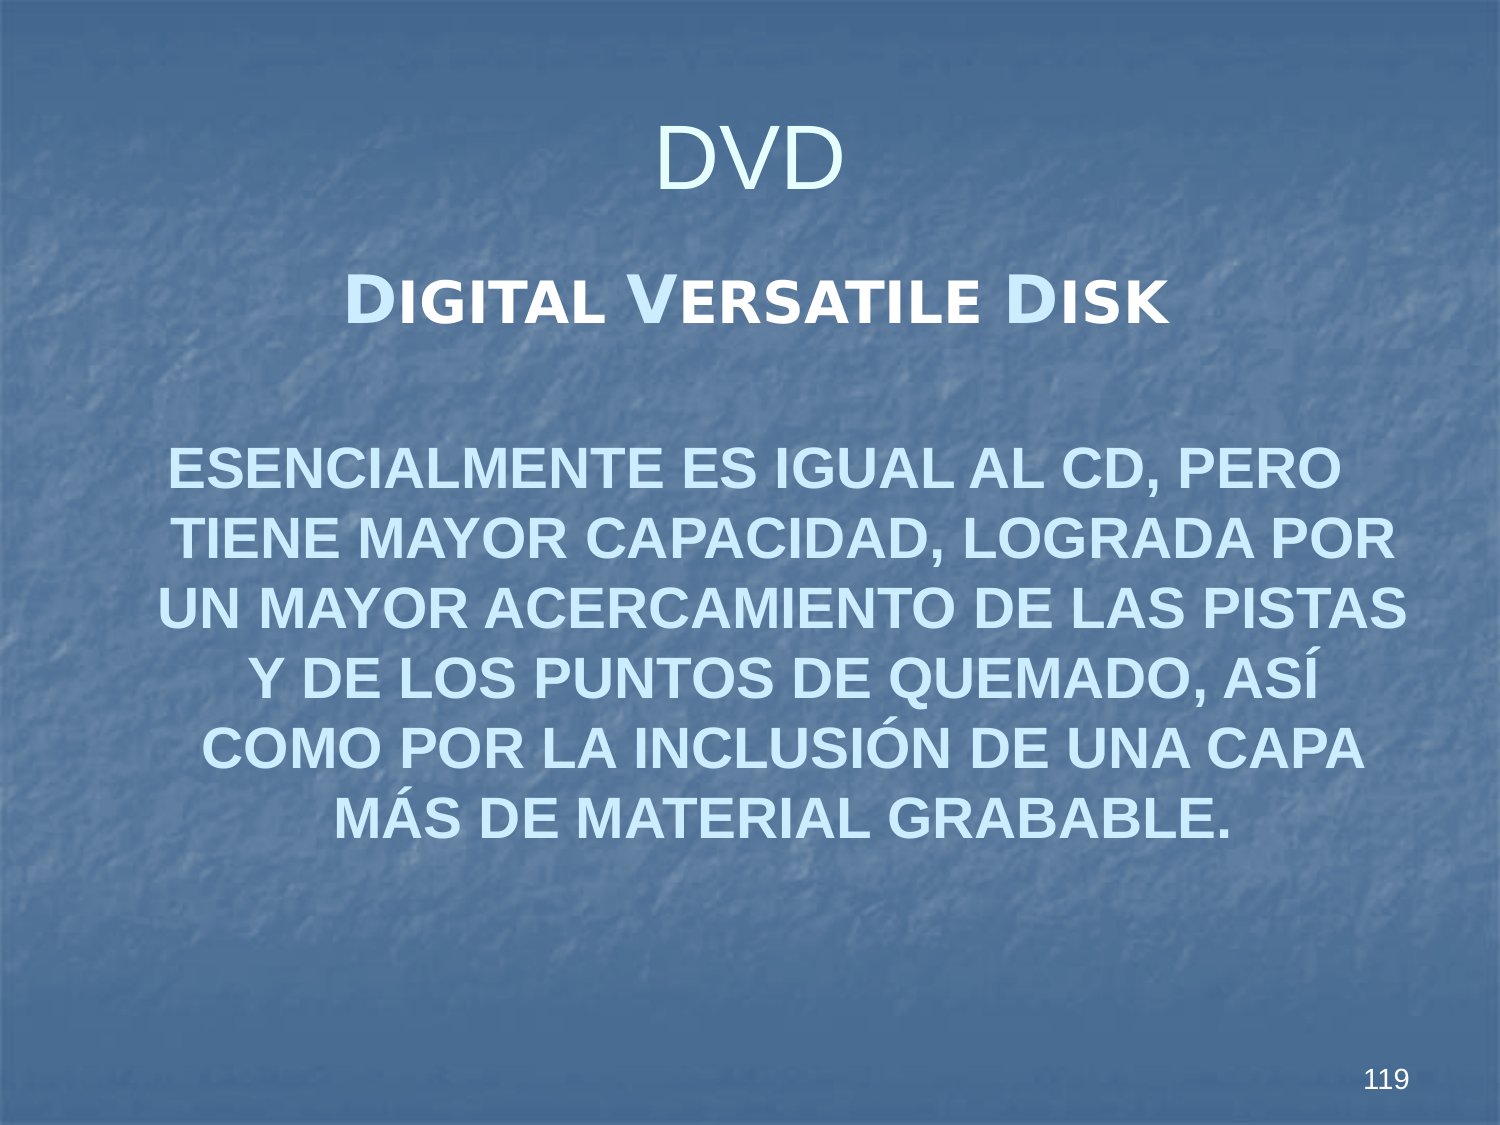

# DVD
DIGITAL VERSATILE DISK

ESENCIALMENTE ES IGUAL AL CD, PERO TIENE MAYOR CAPACIDAD, LOGRADA POR UN MAYOR ACERCAMIENTO DE LAS PISTAS Y DE LOS PUNTOS DE QUEMADO, ASÍ COMO POR LA INCLUSIÓN DE UNA CAPA MÁS DE MATERIAL GRABABLE.

119